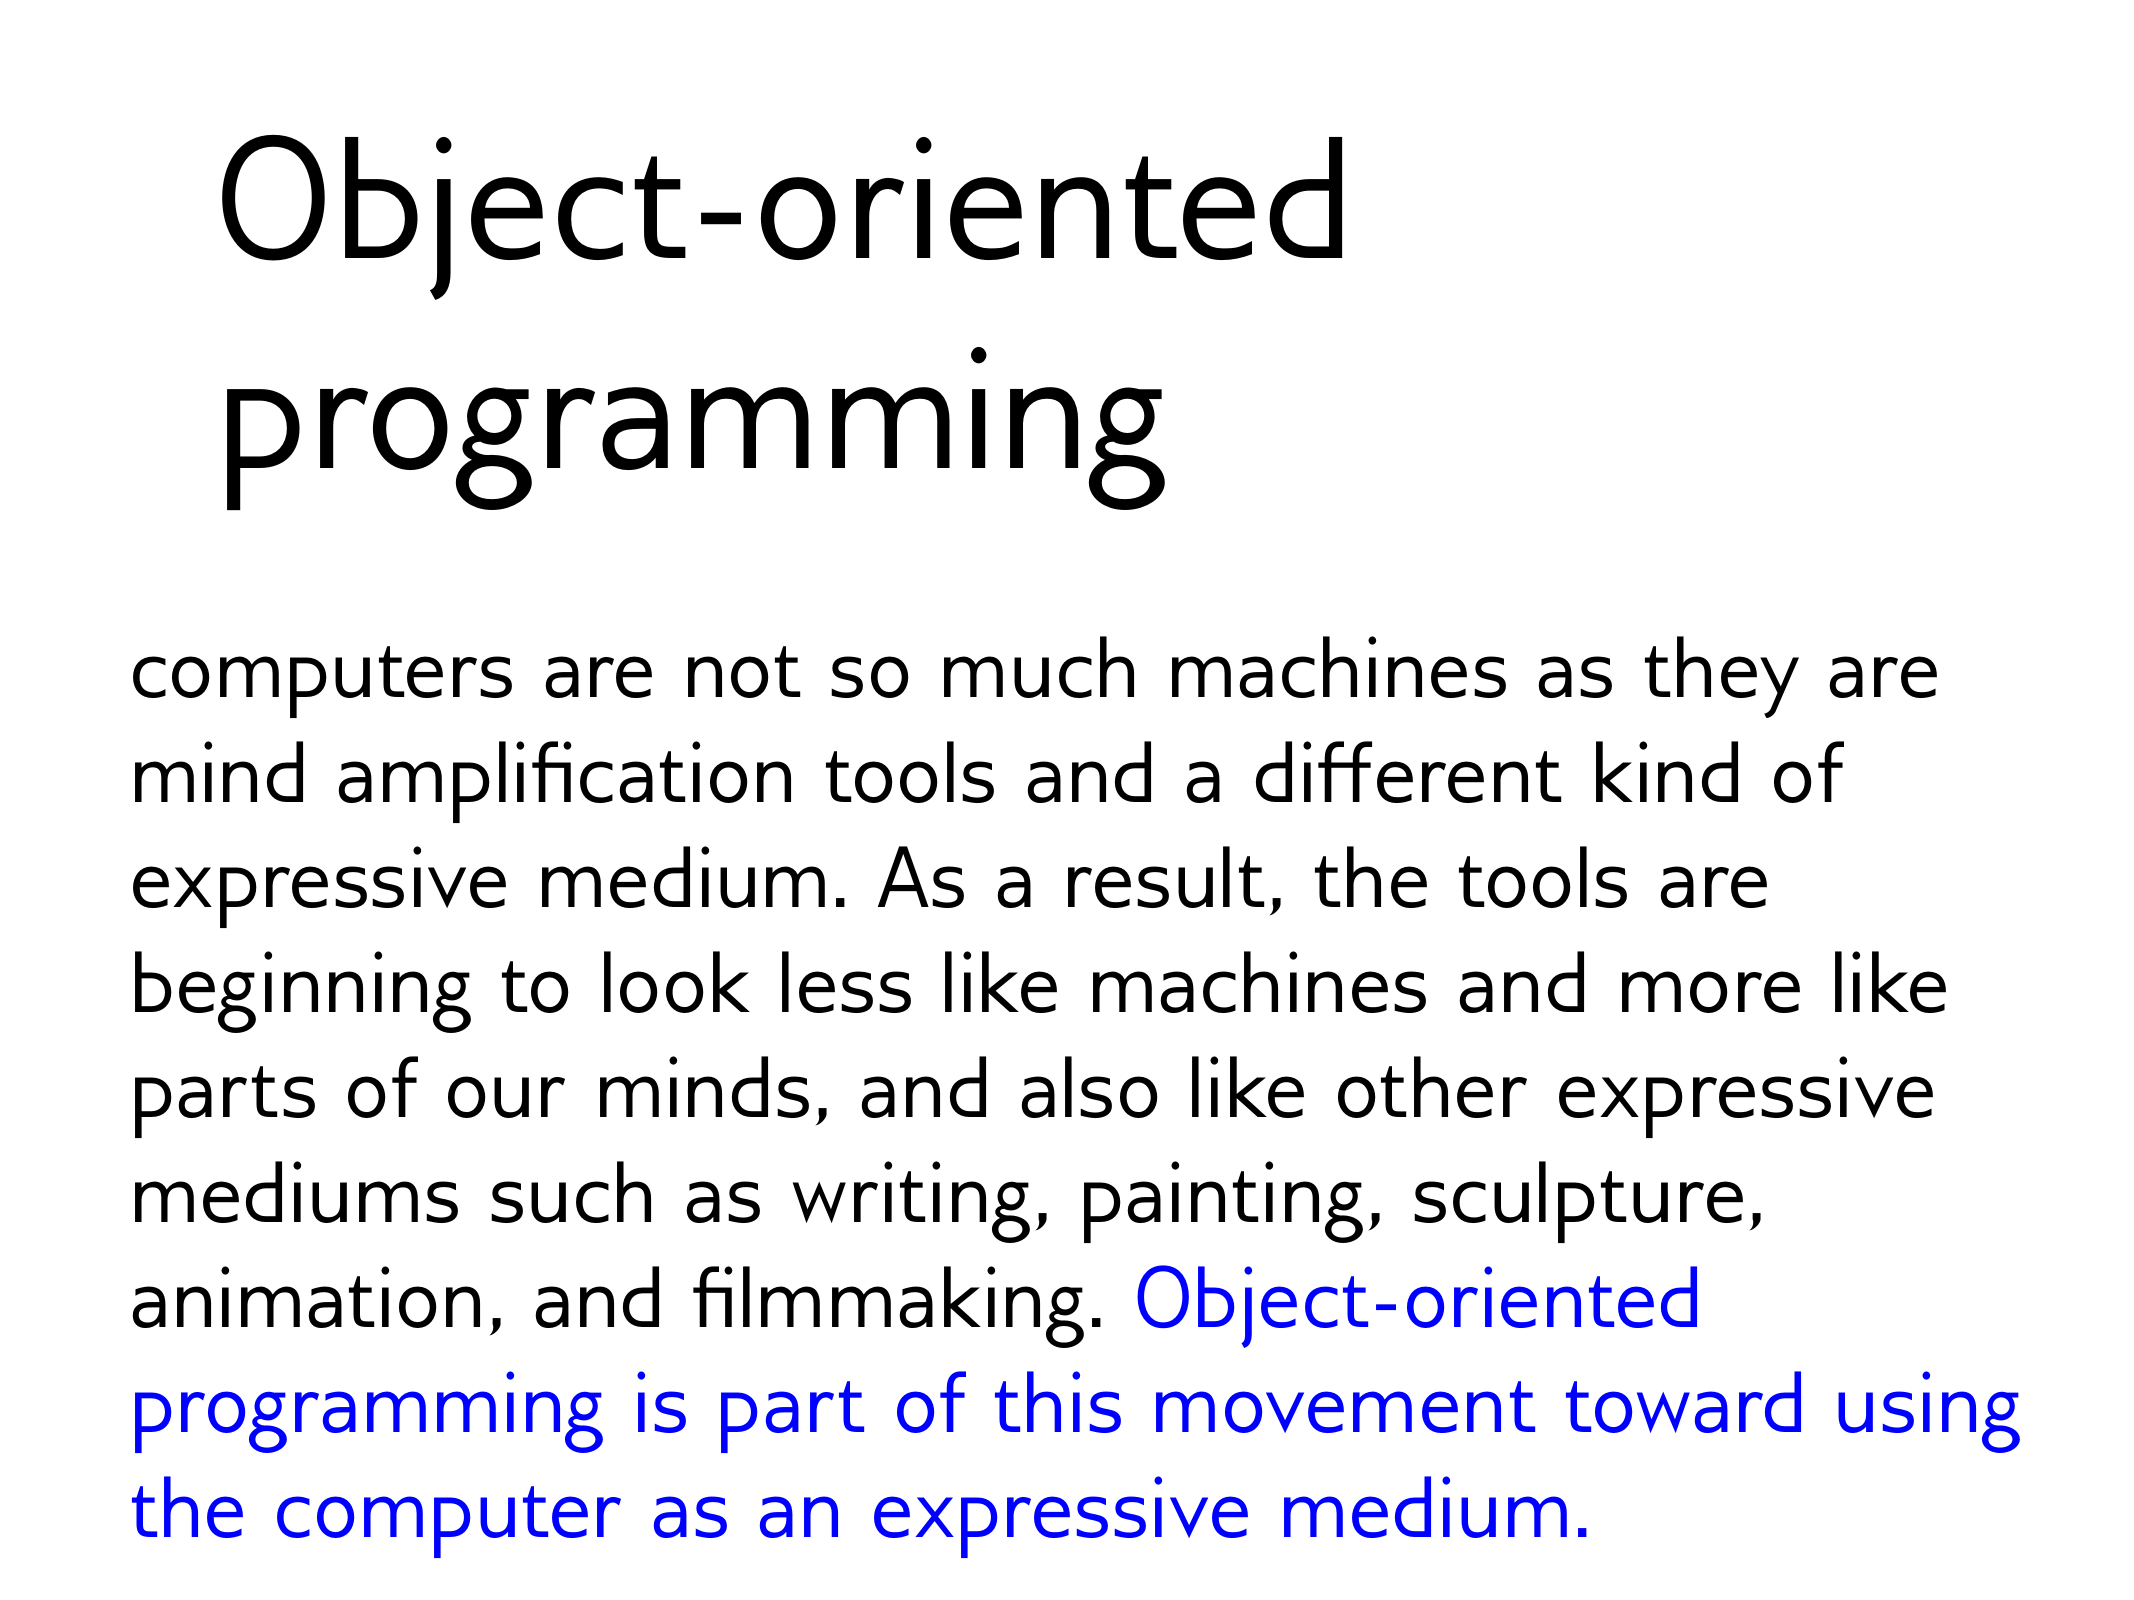

# Object-oriented programming
computers are not so much machines as they are mind amplification tools and a different kind of expressive medium. As a result, the tools are beginning to look less like machines and more like parts of our minds, and also like other expressive mediums such as writing, painting, sculpture, animation, and filmmaking. Object-oriented programming is part of this movement toward using the computer as an expressive medium.